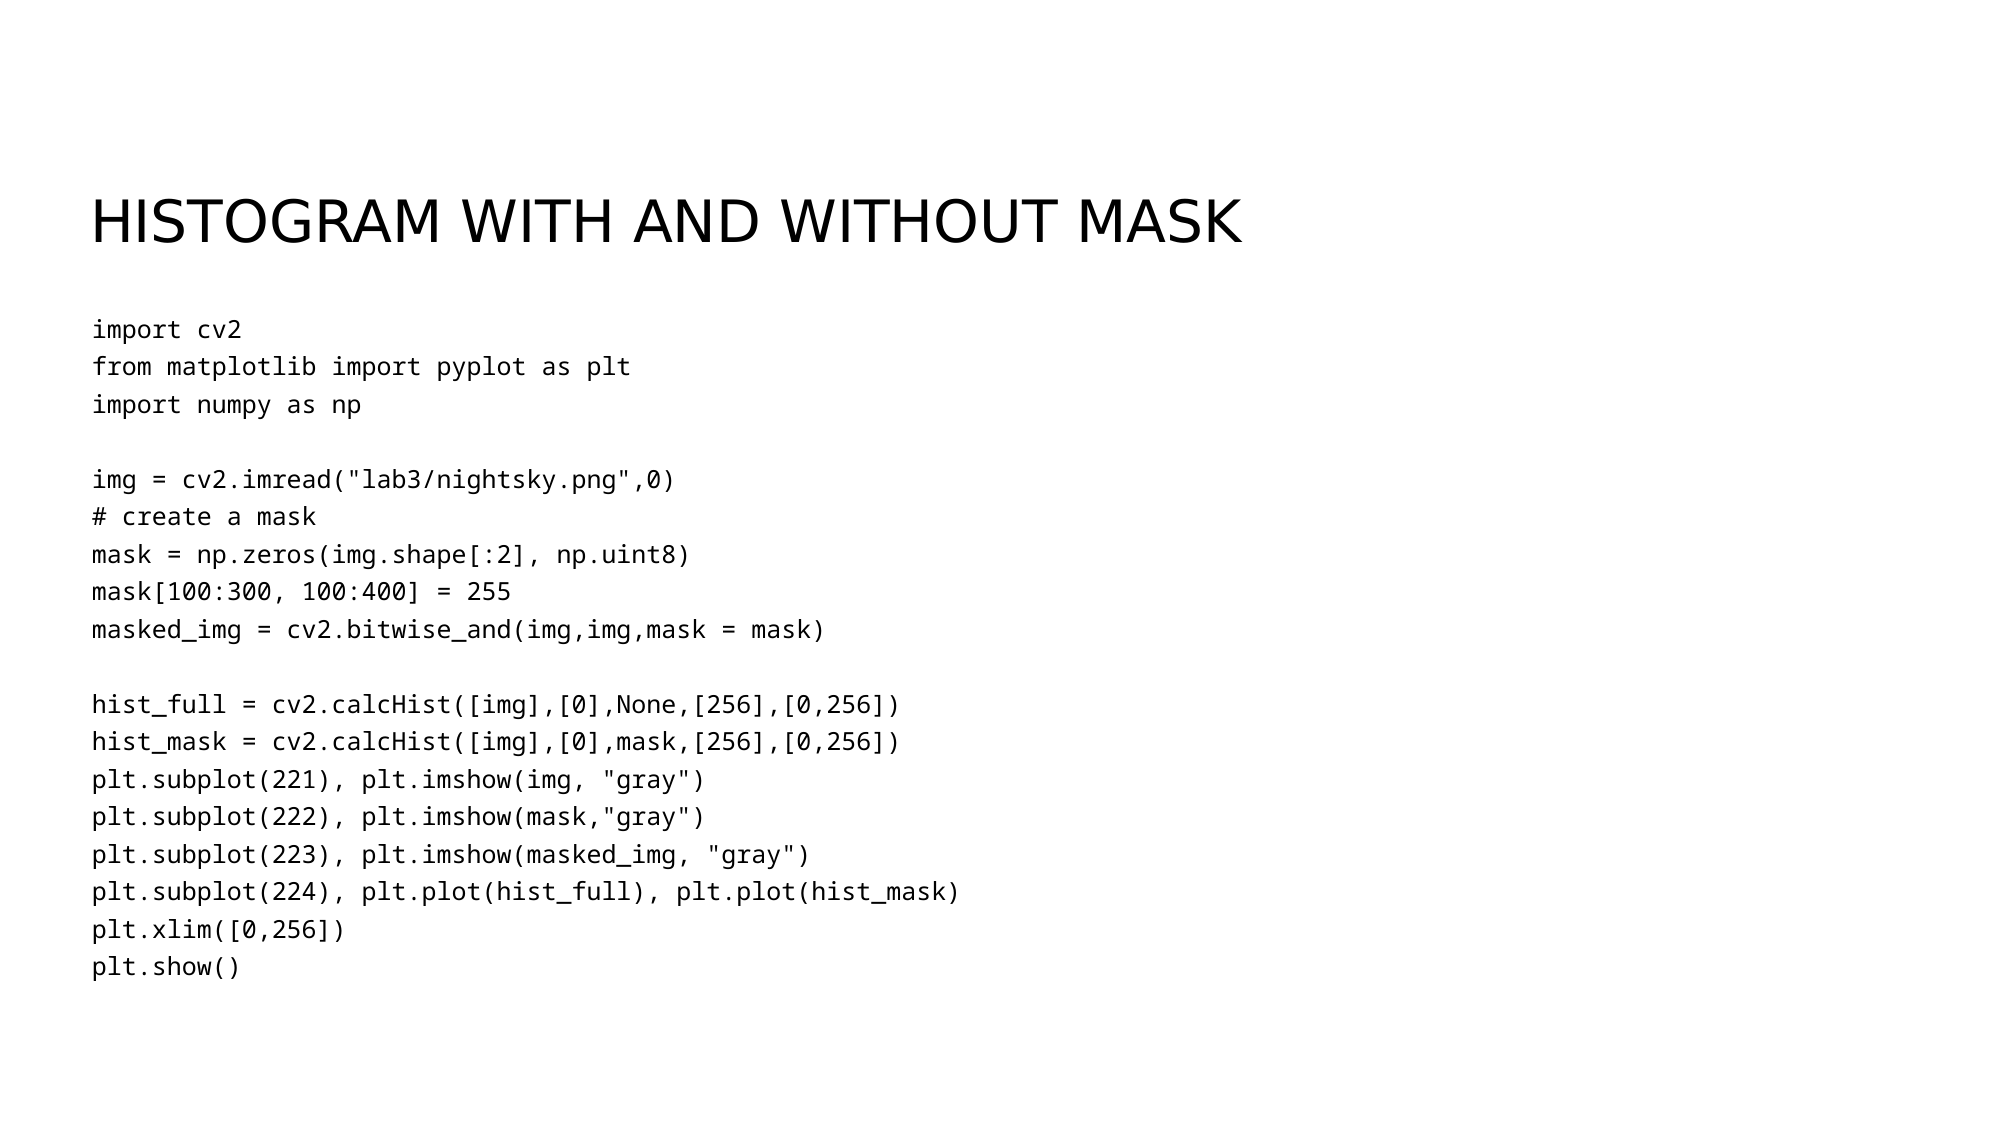

# Histogram with and without mask
import cv2
from matplotlib import pyplot as plt
import numpy as np
img = cv2.imread("lab3/nightsky.png",0)
# create a mask
mask = np.zeros(img.shape[:2], np.uint8)
mask[100:300, 100:400] = 255
masked_img = cv2.bitwise_and(img,img,mask = mask)
hist_full = cv2.calcHist([img],[0],None,[256],[0,256])
hist_mask = cv2.calcHist([img],[0],mask,[256],[0,256])
plt.subplot(221), plt.imshow(img, "gray")
plt.subplot(222), plt.imshow(mask,"gray")
plt.subplot(223), plt.imshow(masked_img, "gray")
plt.subplot(224), plt.plot(hist_full), plt.plot(hist_mask)
plt.xlim([0,256])
plt.show()